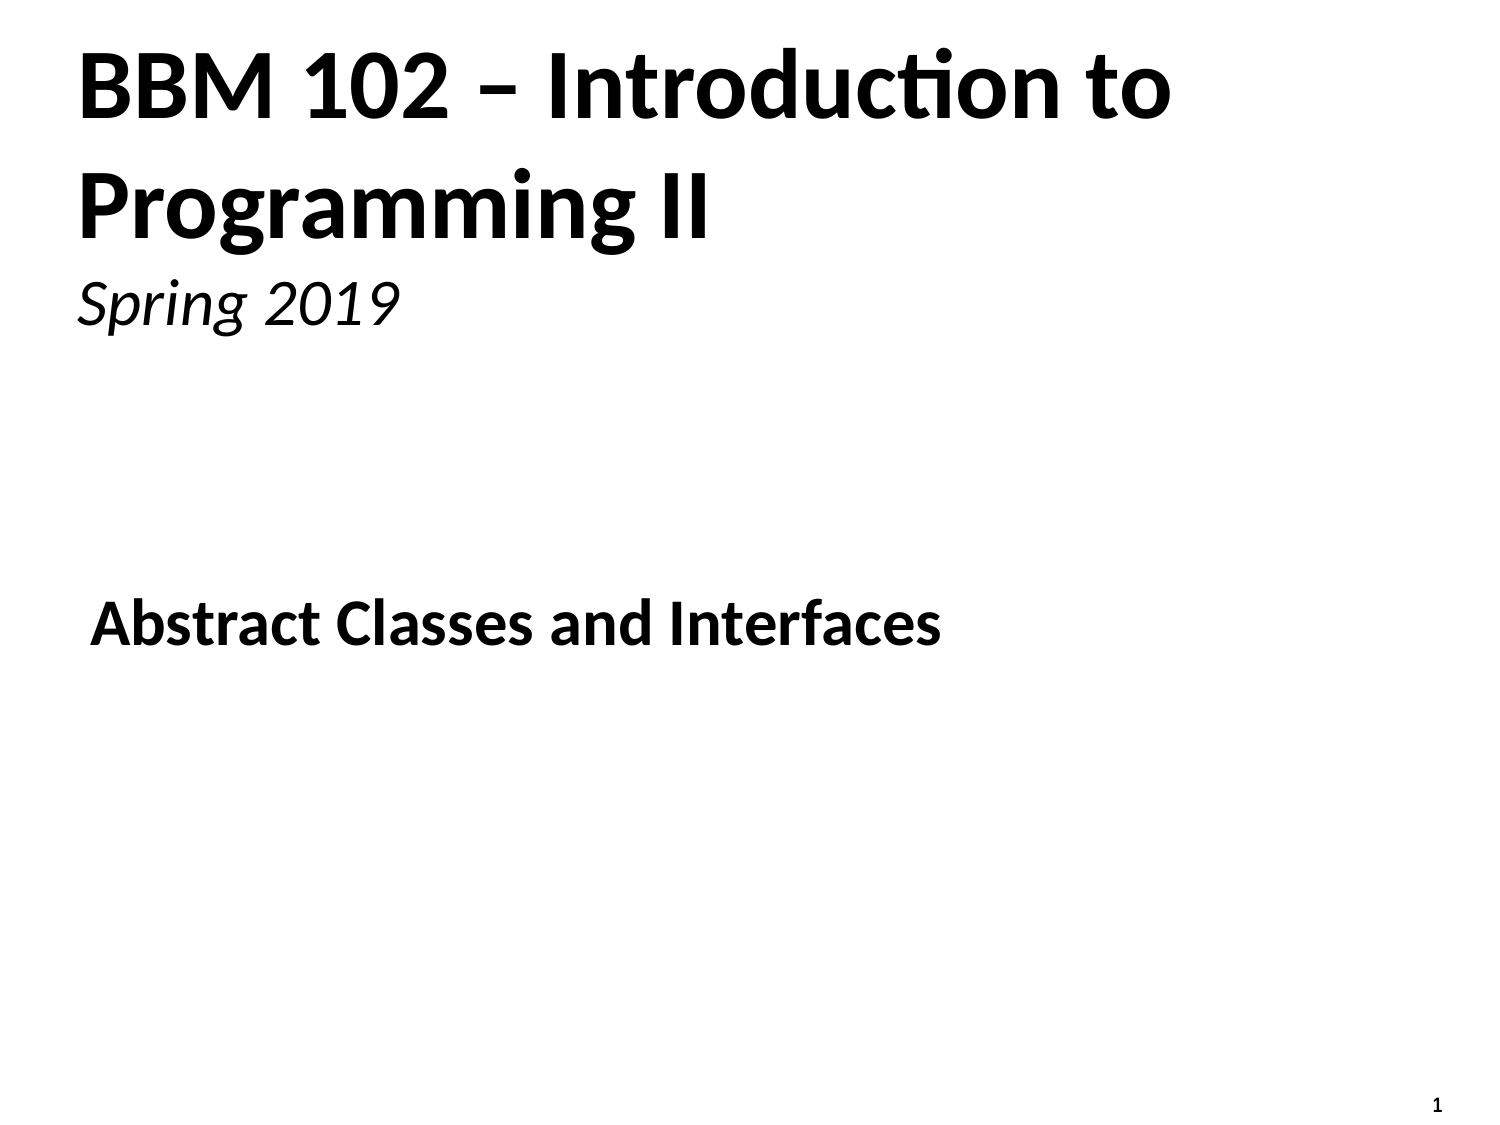

BBM 102 – Introduction to Programming II
Spring 2019
Abstract Classes and Interfaces